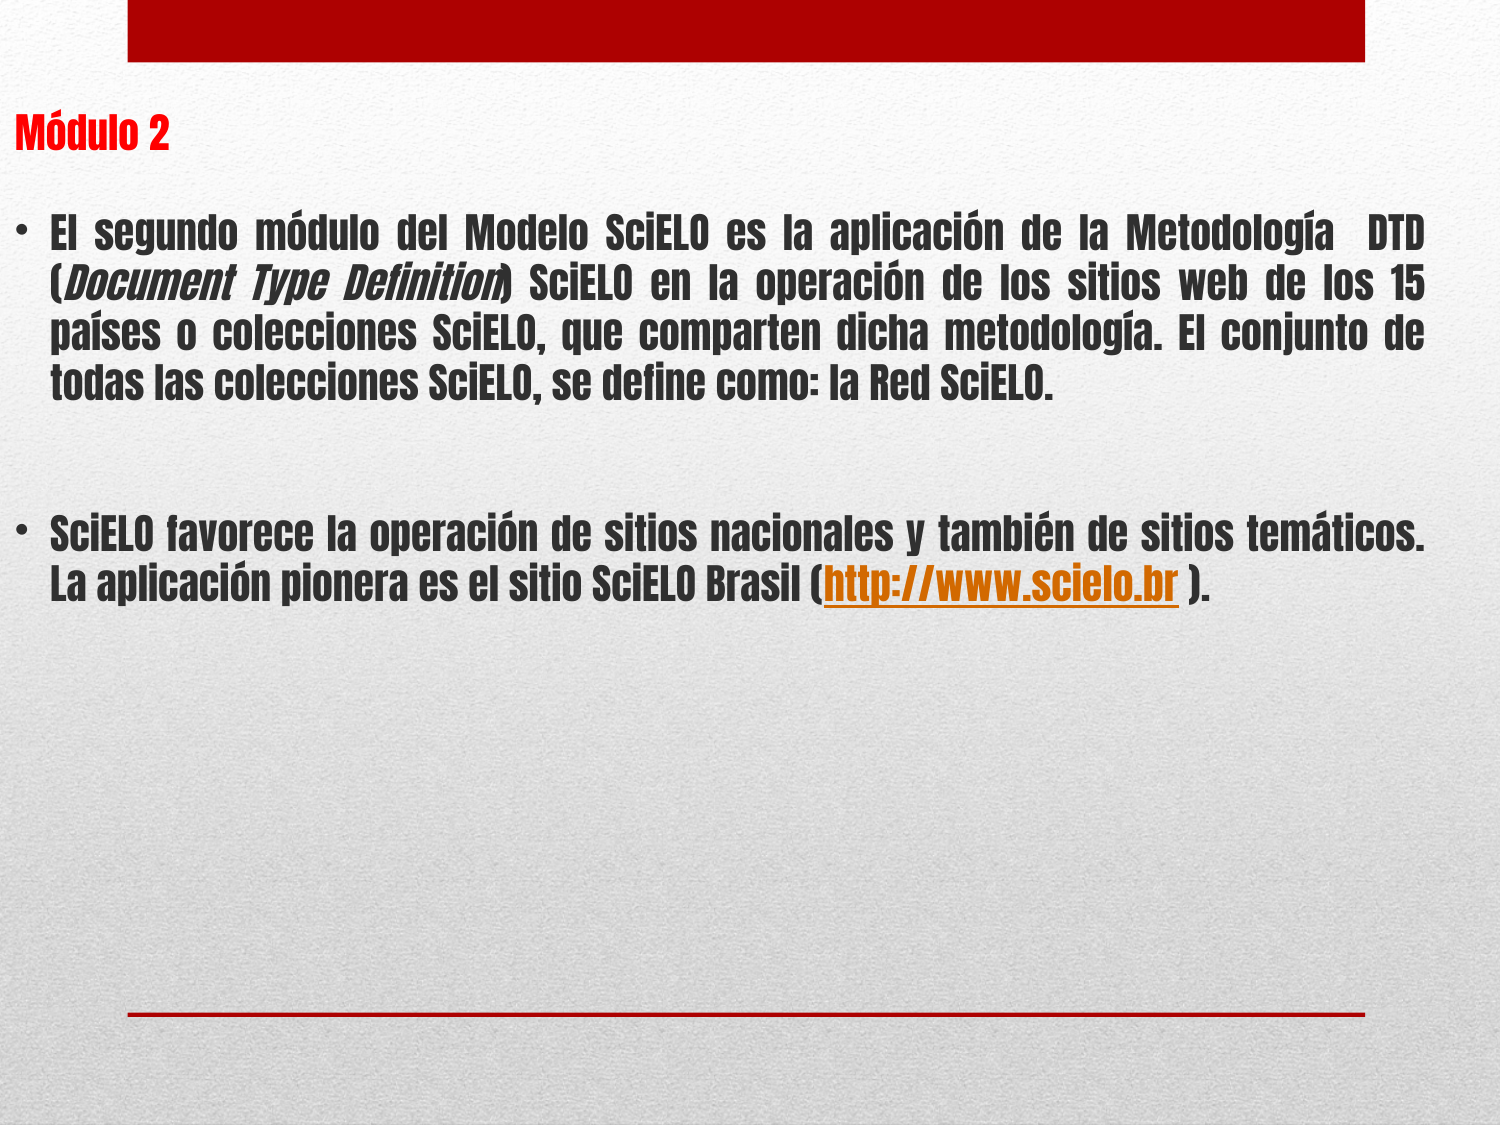

Módulo 2

El segundo módulo del Modelo SciELO es la aplicación de la Metodología  DTD (Document Type Definition) SciELO en la operación de los sitios web de los 15 países o colecciones SciELO, que comparten dicha metodología. El conjunto de todas las colecciones SciELO, se define como: la Red SciELO.

SciELO favorece la operación de sitios nacionales y también de sitios temáticos. La aplicación pionera es el sitio SciELO Brasil (http://www.scielo.br ).